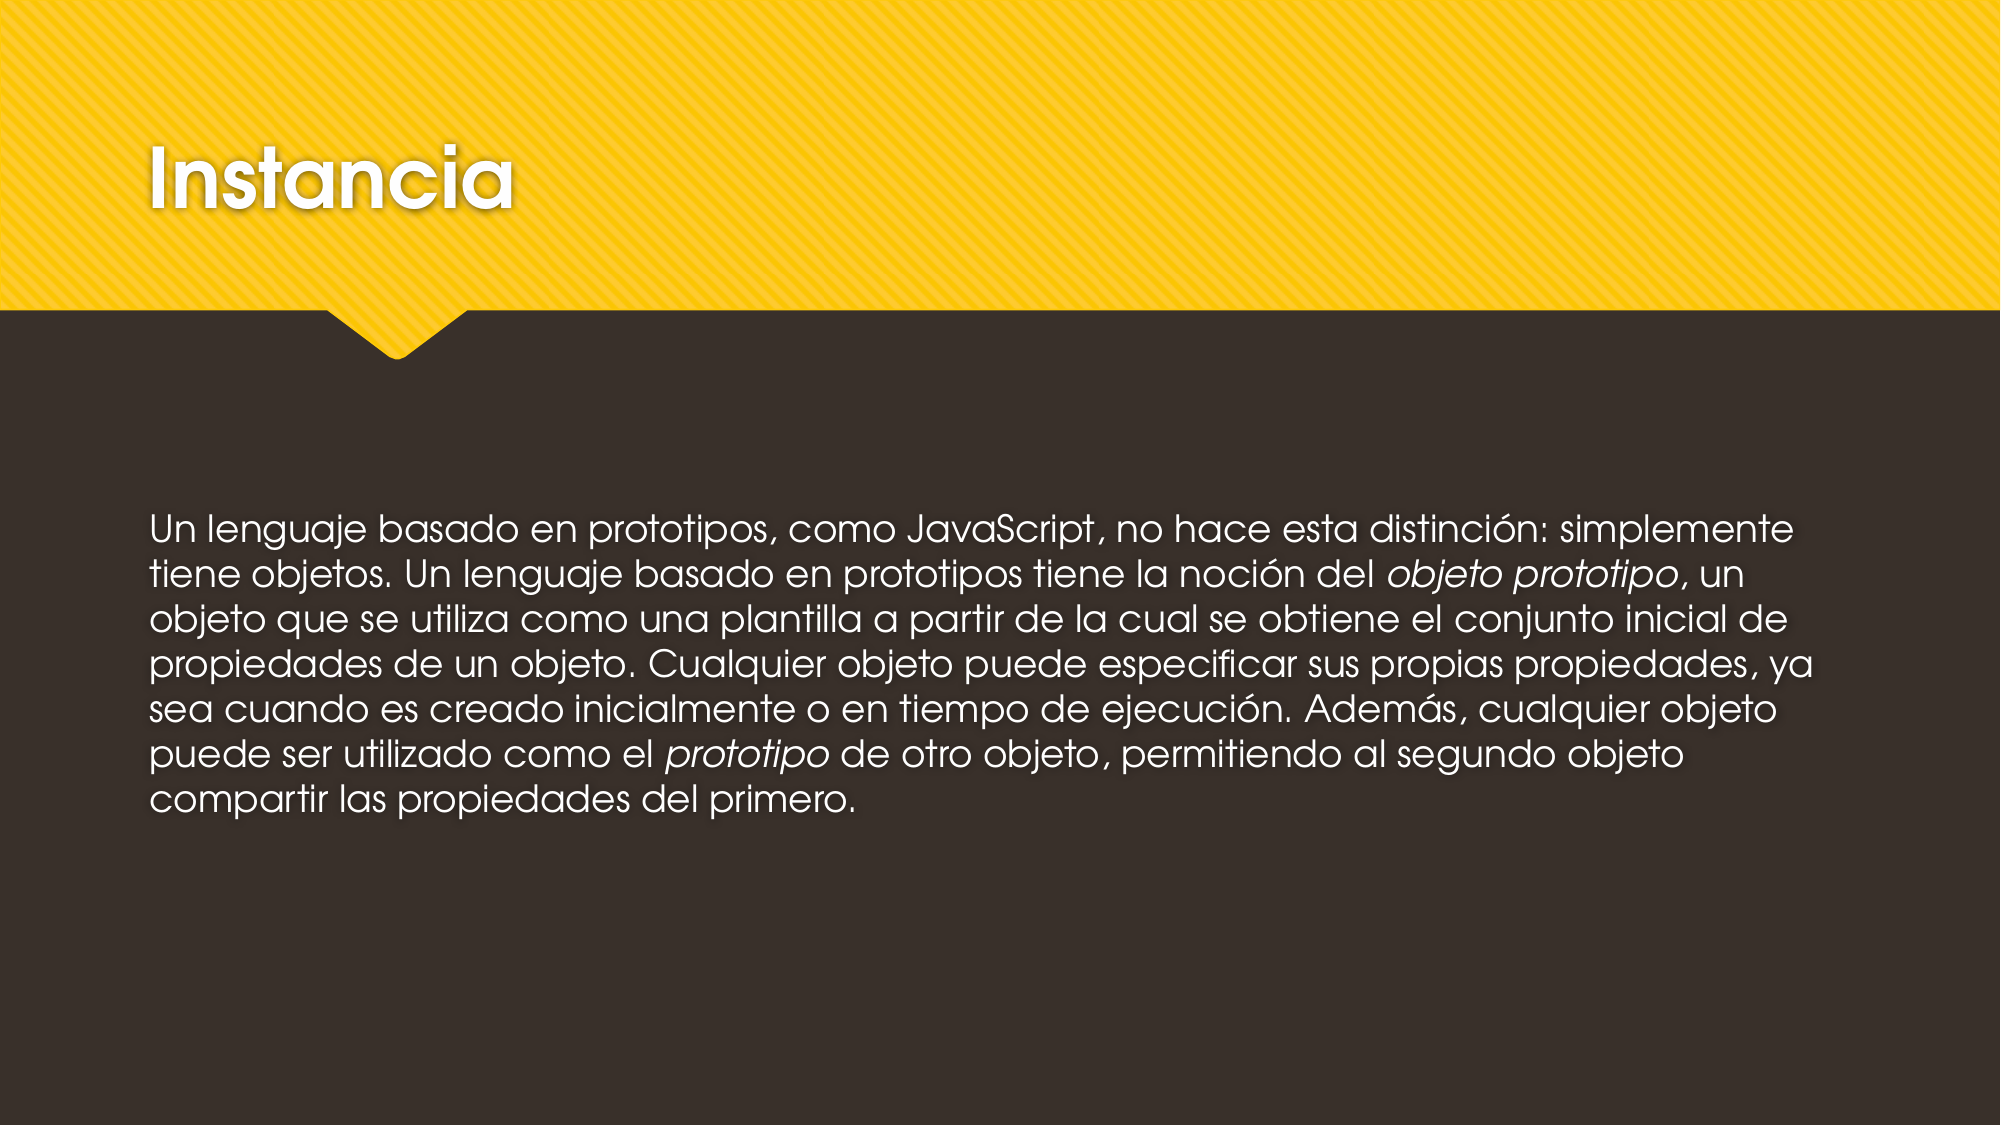

# Instancia
Un lenguaje basado en prototipos, como JavaScript, no hace esta distinción: simplemente tiene objetos. Un lenguaje basado en prototipos tiene la noción del objeto prototipo, un objeto que se utiliza como una plantilla a partir de la cual se obtiene el conjunto inicial de propiedades de un objeto. Cualquier objeto puede especificar sus propias propiedades, ya sea cuando es creado inicialmente o en tiempo de ejecución. Además, cualquier objeto puede ser utilizado como el prototipo de otro objeto, permitiendo al segundo objeto compartir las propiedades del primero.